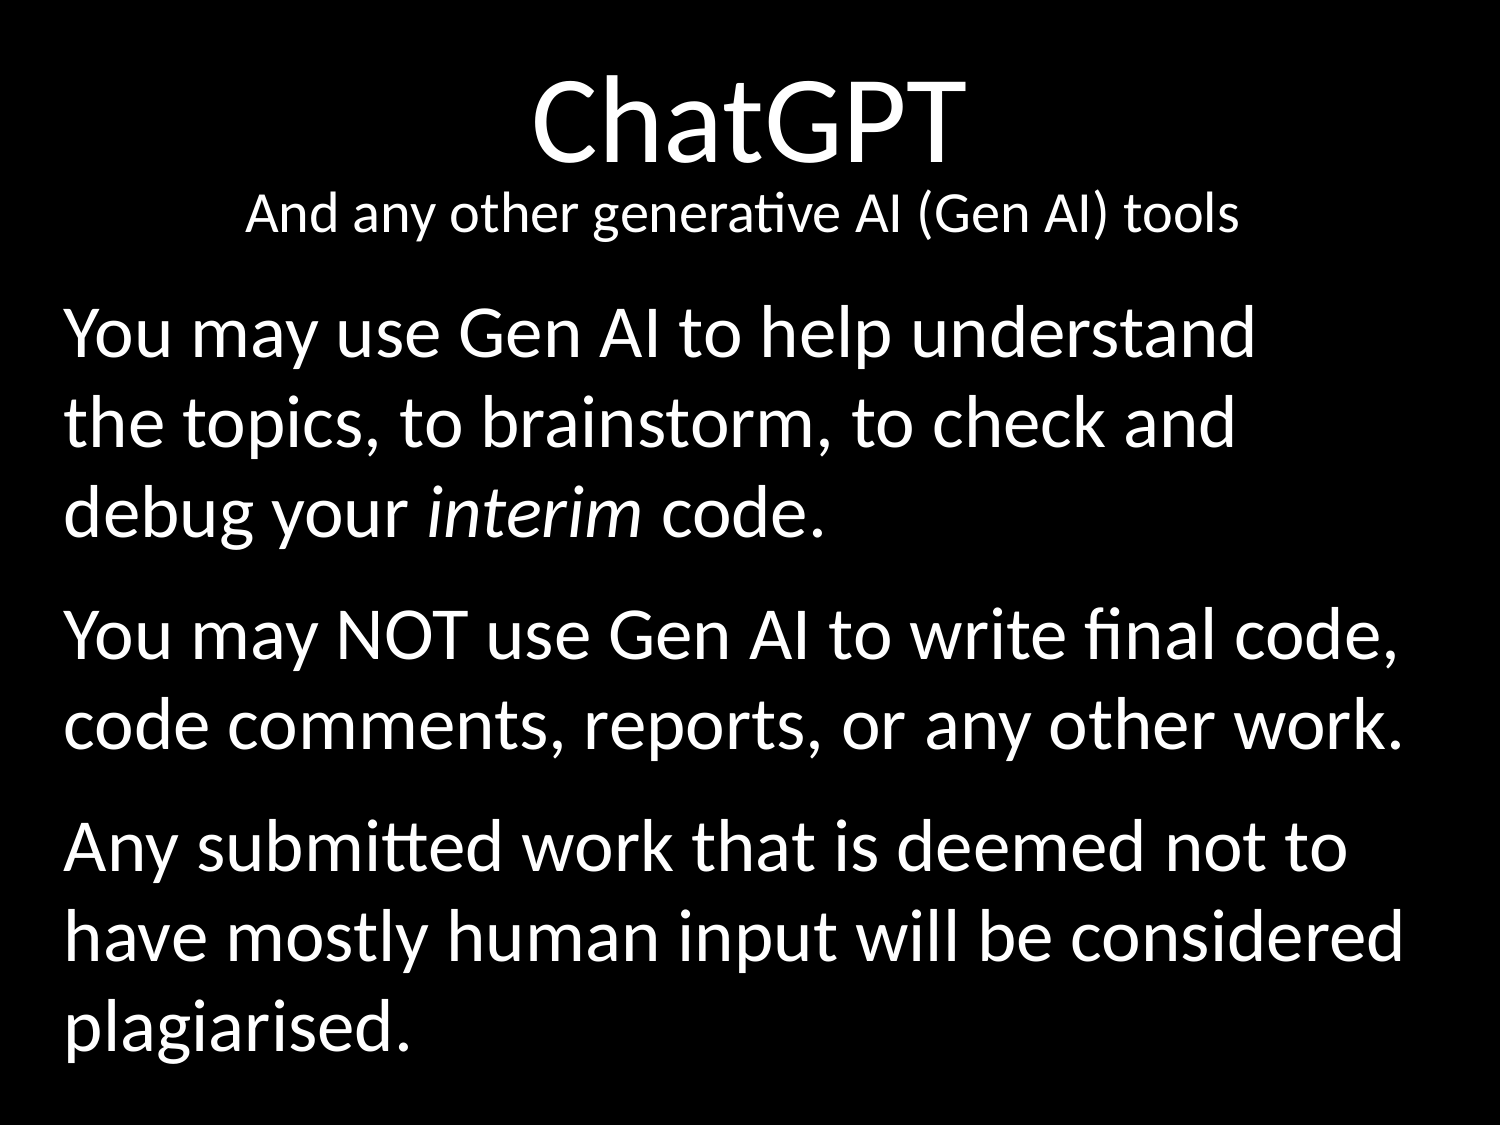

ChatGPT
And any other generative AI (Gen AI) tools
You may use Gen AI to help understand the topics, to brainstorm, to check and debug your interim code.
You may NOT use Gen AI to write final code, code comments, reports, or any other work.
Any submitted work that is deemed not to have mostly human input will be considered plagiarised.